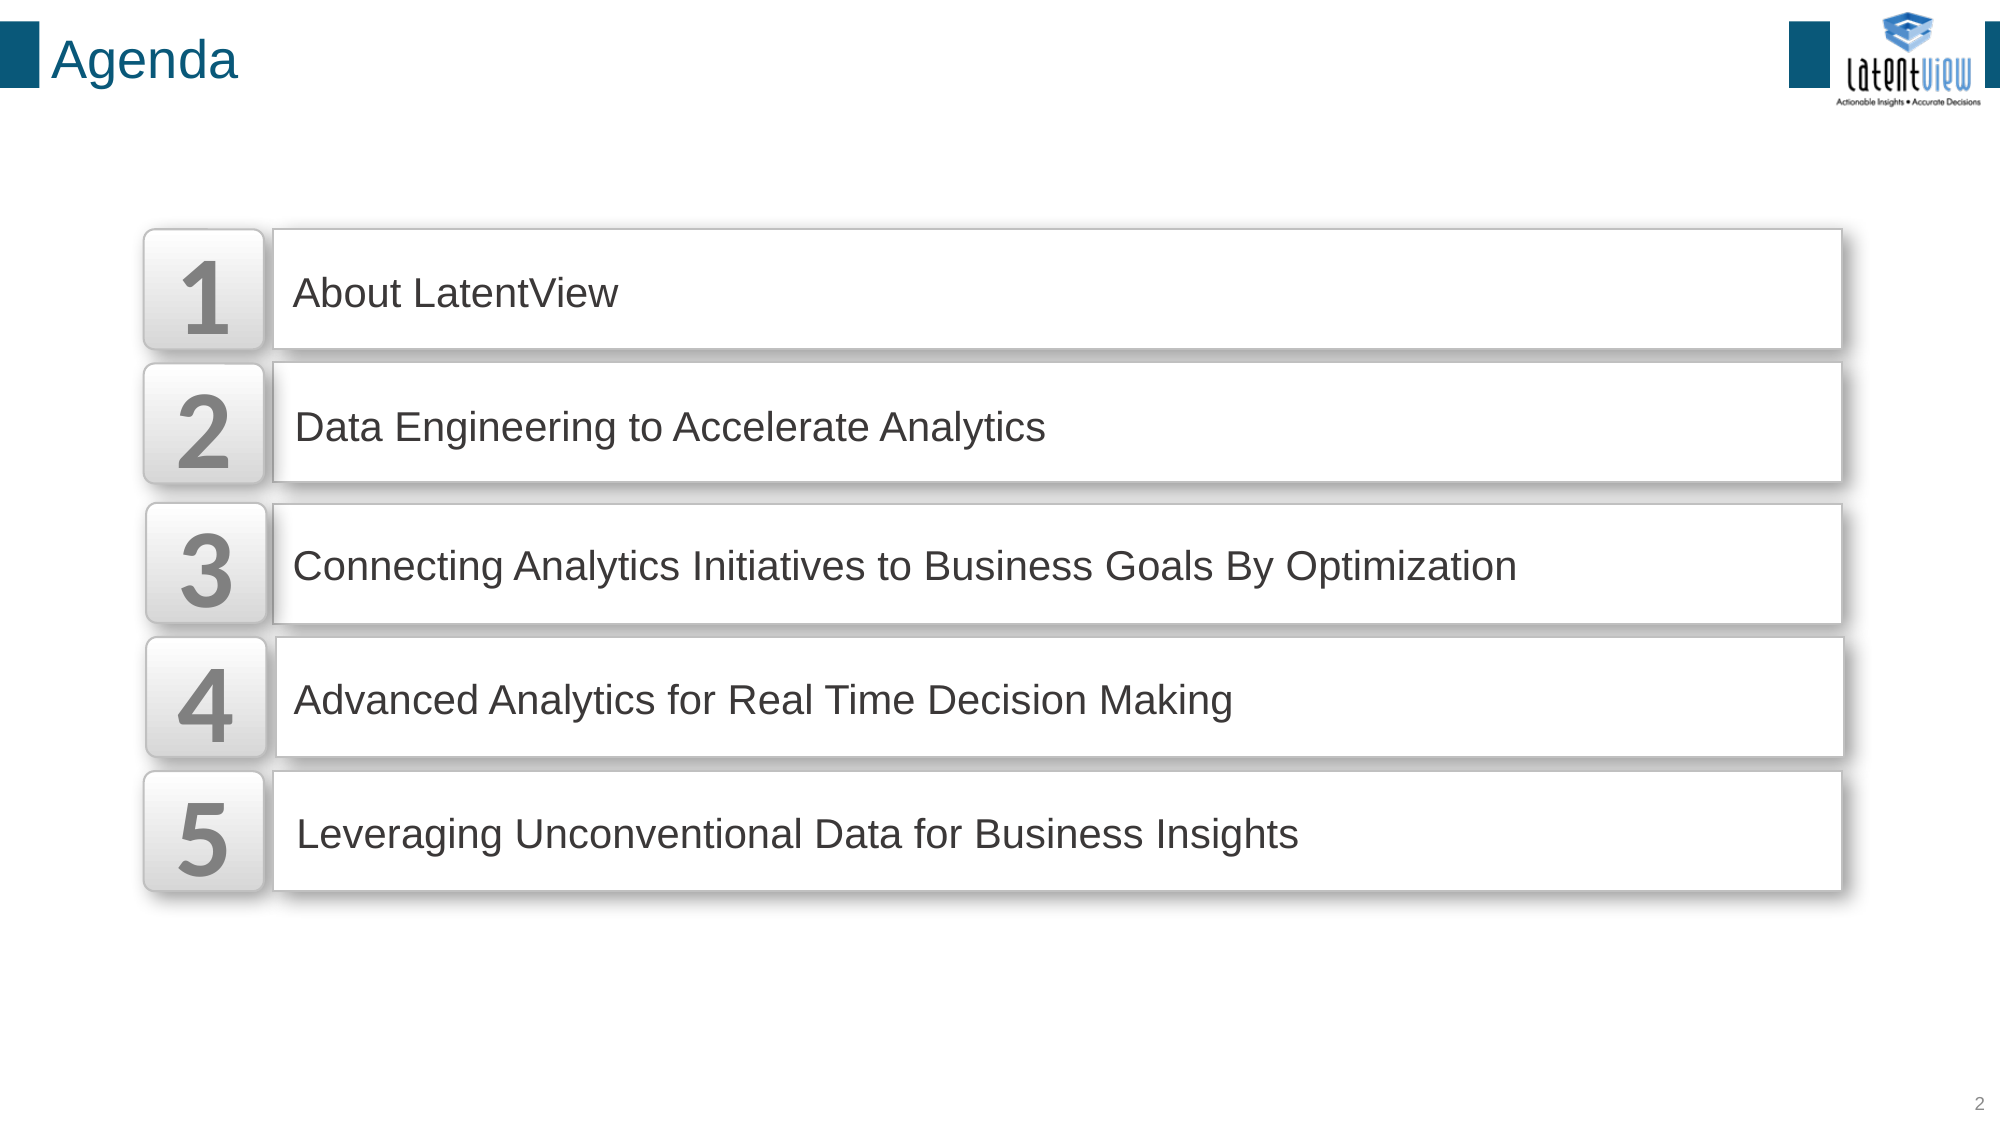

# Agenda
1

About LatentView

2
Data Engineering to Accelerate Analytics
3

Connecting Analytics Initiatives to Business Goals By Optimization
4

Advanced Analytics for Real Time Decision Making
5

Leveraging Unconventional Data for Business Insights
2